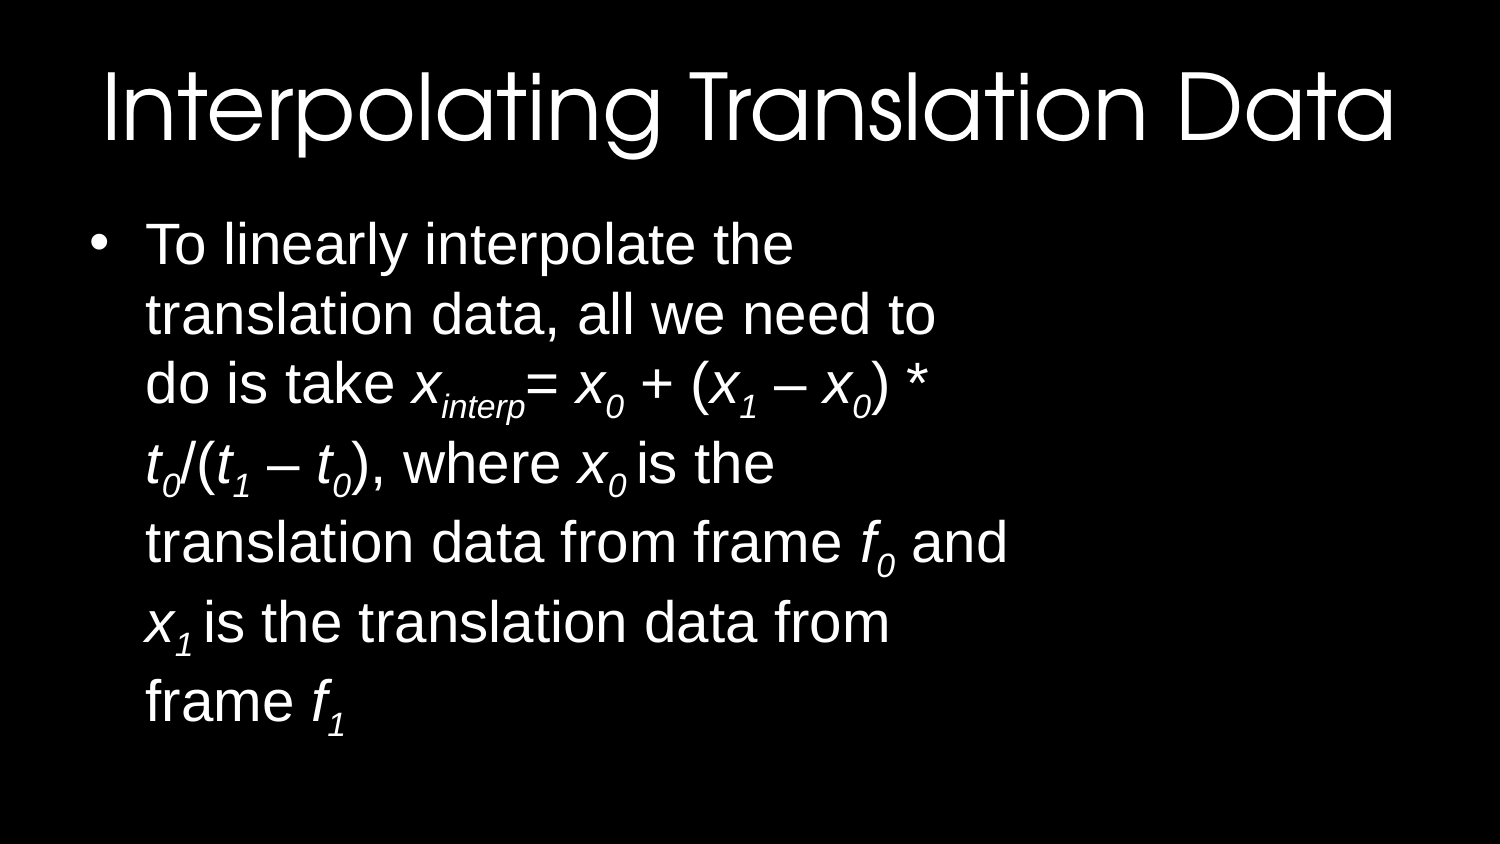

# Interpolating Translation Data
To linearly interpolate the translation data, all we need to do is take xinterp= x0 + (x1 – x0) * t0/(t1 – t0), where x0 is the translation data from frame f0 and x1 is the translation data from frame f1